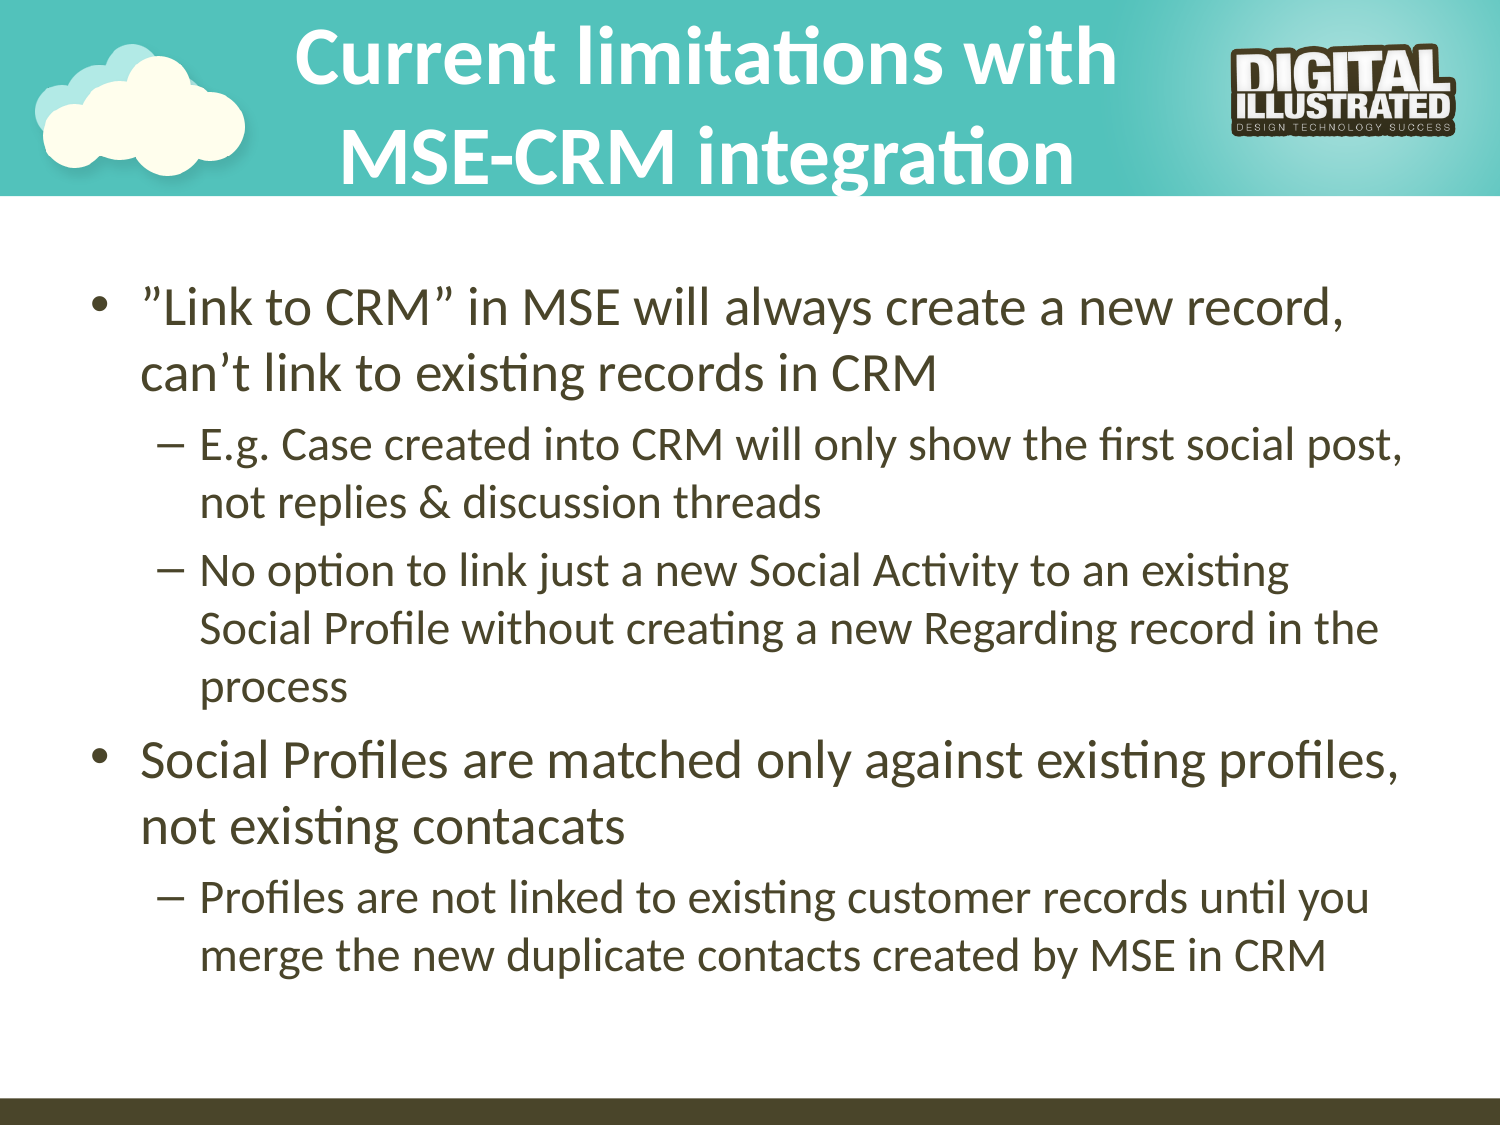

# Current limitations with MSE-CRM integration
”Link to CRM” in MSE will always create a new record, can’t link to existing records in CRM
E.g. Case created into CRM will only show the first social post, not replies & discussion threads
No option to link just a new Social Activity to an existing Social Profile without creating a new Regarding record in the process
Social Profiles are matched only against existing profiles, not existing contacats
Profiles are not linked to existing customer records until you merge the new duplicate contacts created by MSE in CRM